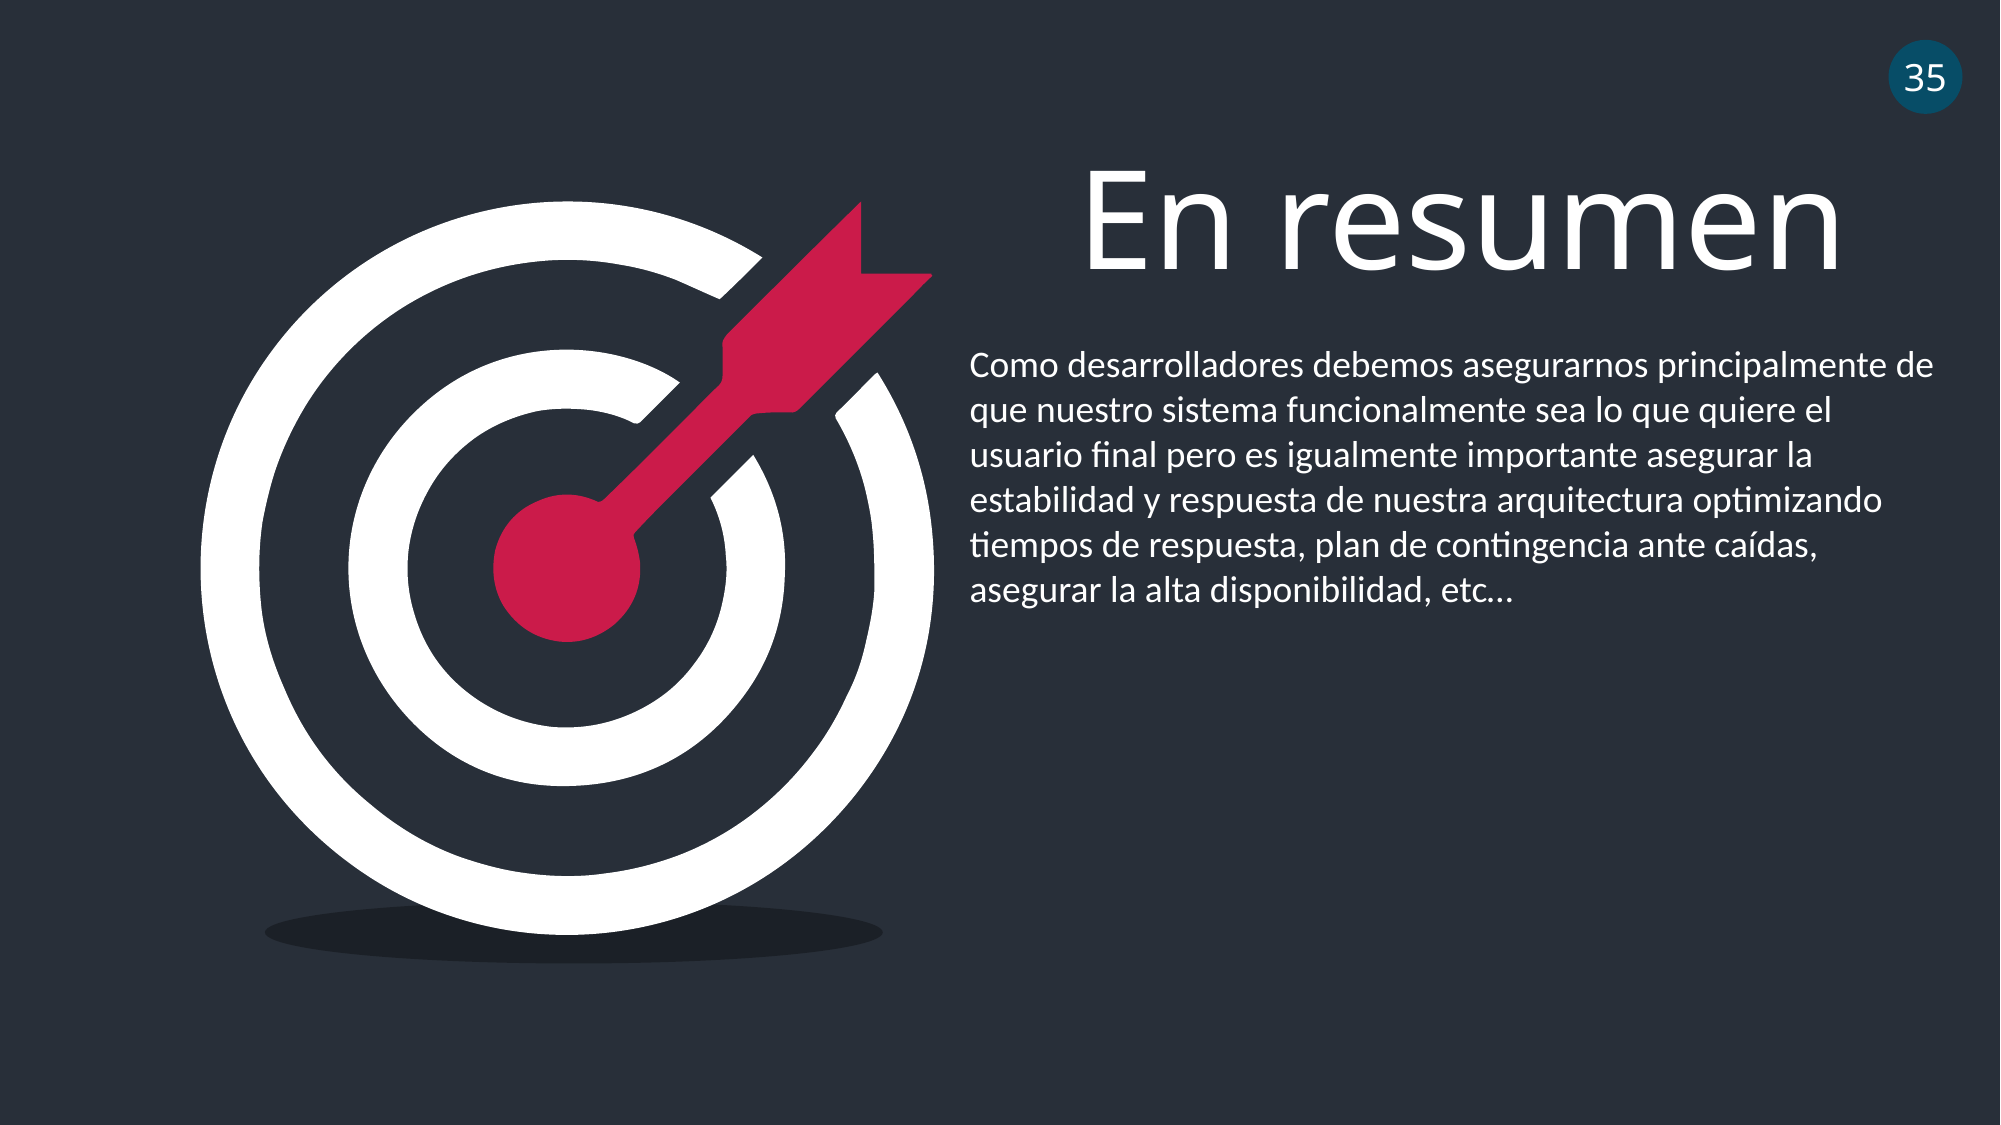

35
En resumen

Como desarrolladores debemos asegurarnos principalmente de que nuestro sistema funcionalmente sea lo que quiere el usuario final pero es igualmente importante asegurar la estabilidad y respuesta de nuestra arquitectura optimizando tiempos de respuesta, plan de contingencia ante caídas, asegurar la alta disponibilidad, etc…